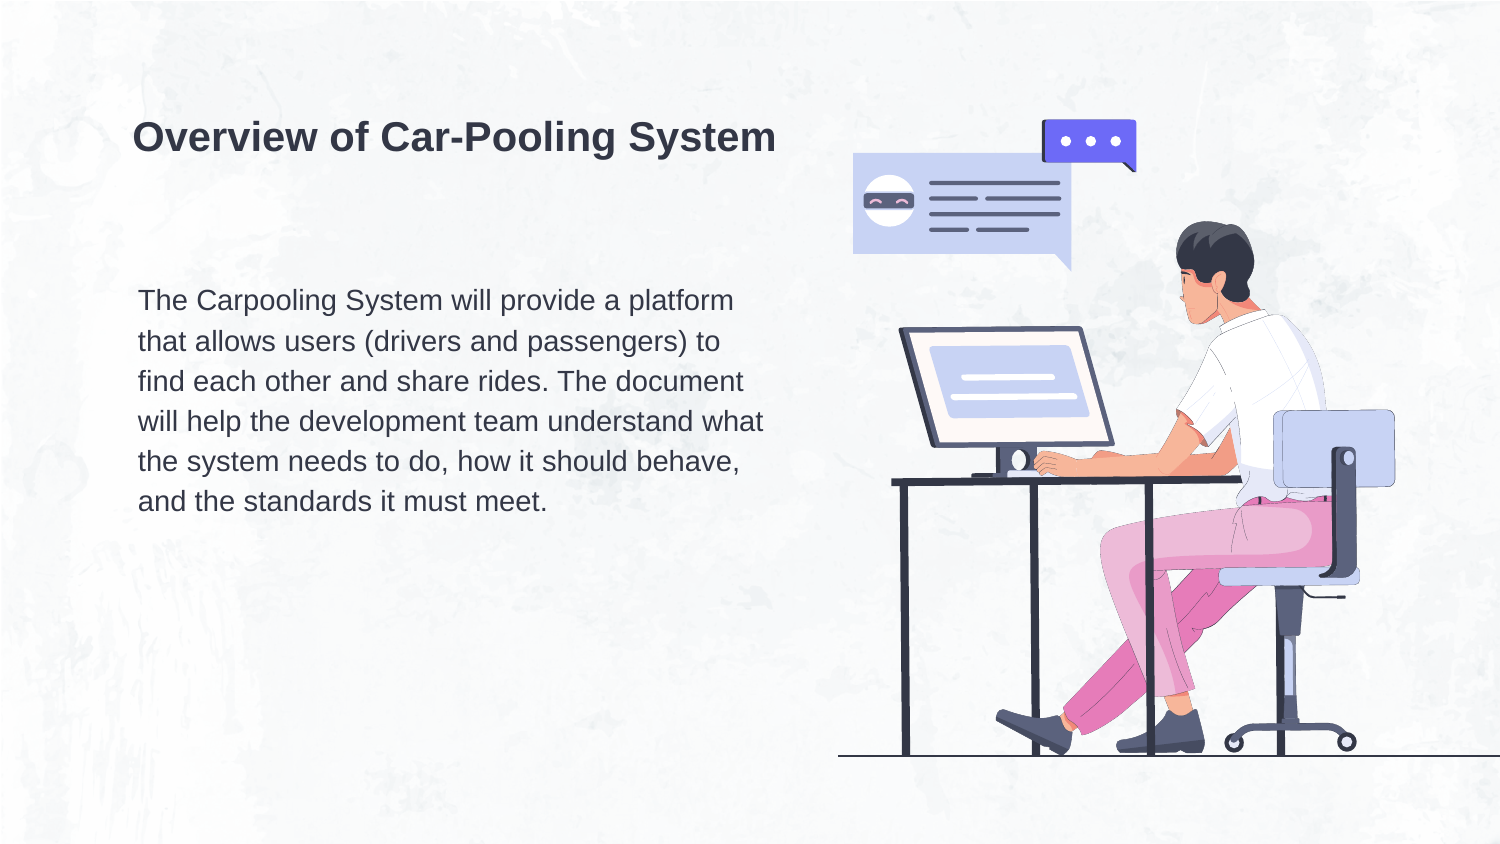

# Overview of Car-Pooling System

The Carpooling System will provide a platform that allows users (drivers and passengers) to find each other and share rides. The document will help the development team understand what the system needs to do, how it should behave, and the standards it must meet.